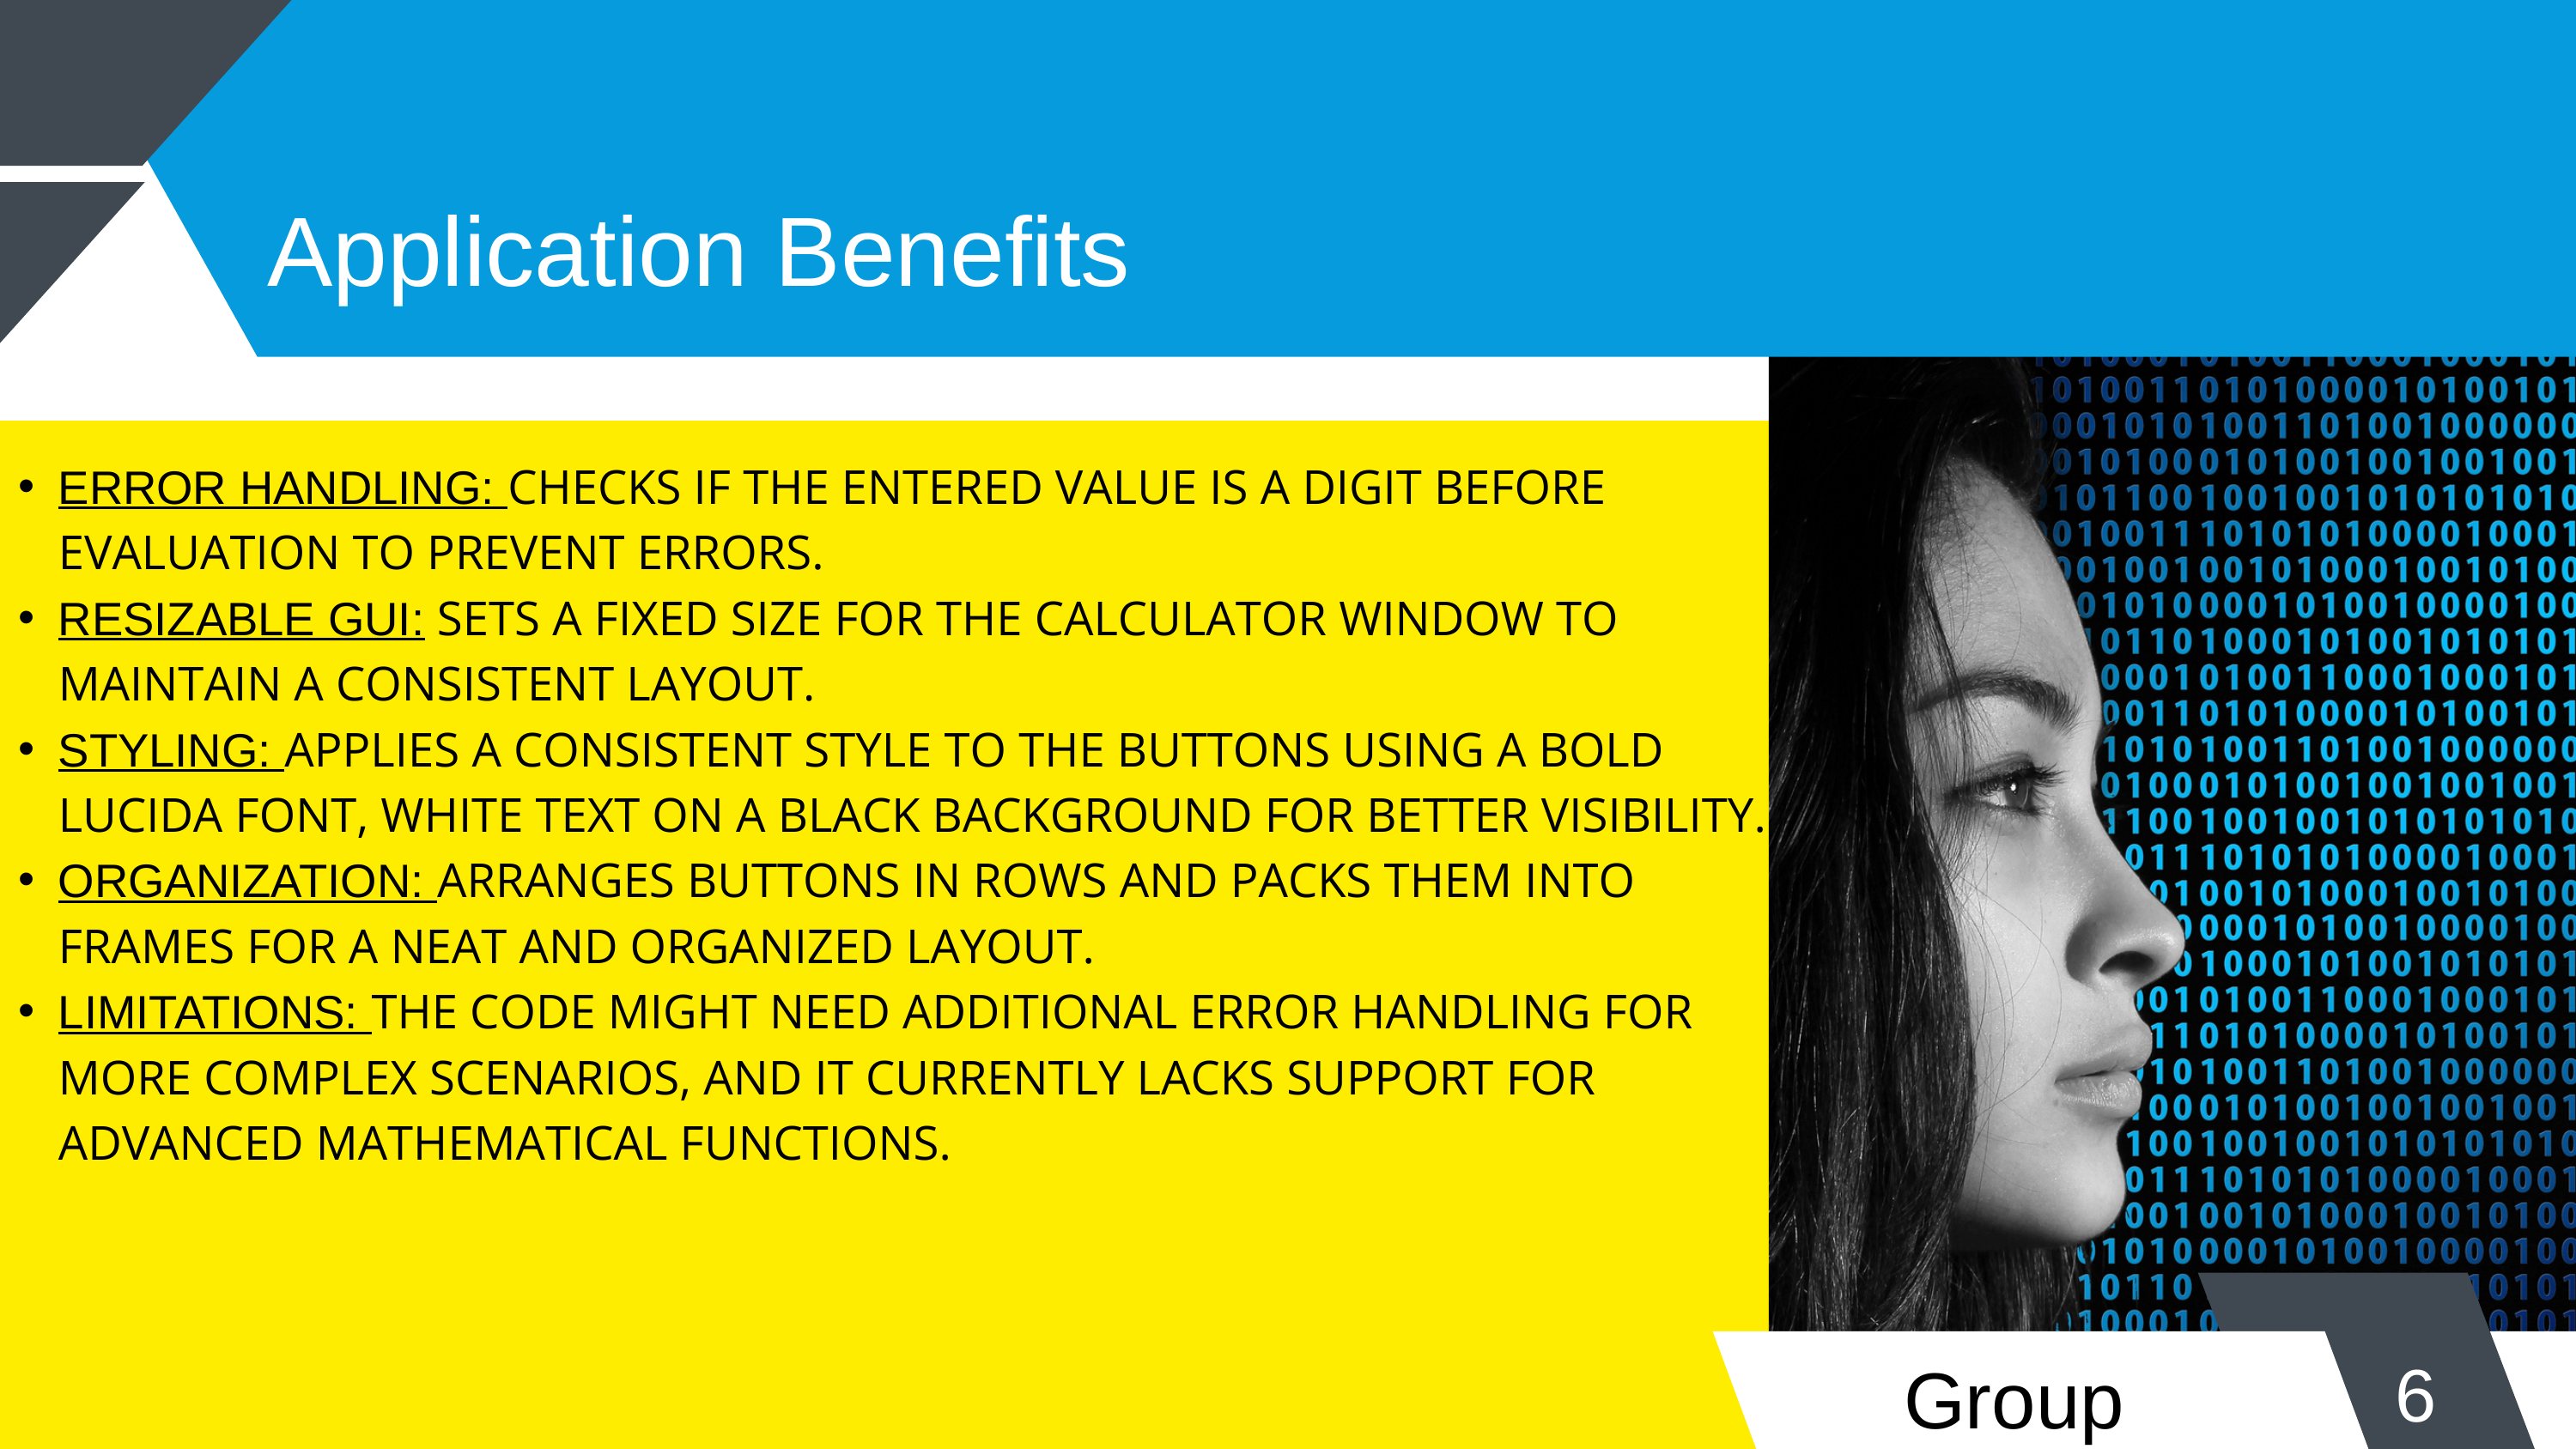

Application Benefits

ERROR HANDLING: CHECKS IF THE ENTERED VALUE IS A DIGIT BEFORE EVALUATION TO PREVENT ERRORS.
RESIZABLE GUI: SETS A FIXED SIZE FOR THE CALCULATOR WINDOW TO MAINTAIN A CONSISTENT LAYOUT.
STYLING: APPLIES A CONSISTENT STYLE TO THE BUTTONS USING A BOLD LUCIDA FONT, WHITE TEXT ON A BLACK BACKGROUND FOR BETTER VISIBILITY.
ORGANIZATION: ARRANGES BUTTONS IN ROWS AND PACKS THEM INTO FRAMES FOR A NEAT AND ORGANIZED LAYOUT.
LIMITATIONS: THE CODE MIGHT NEED ADDITIONAL ERROR HANDLING FOR MORE COMPLEX SCENARIOS, AND IT CURRENTLY LACKS SUPPORT FOR ADVANCED MATHEMATICAL FUNCTIONS.

6
Group B